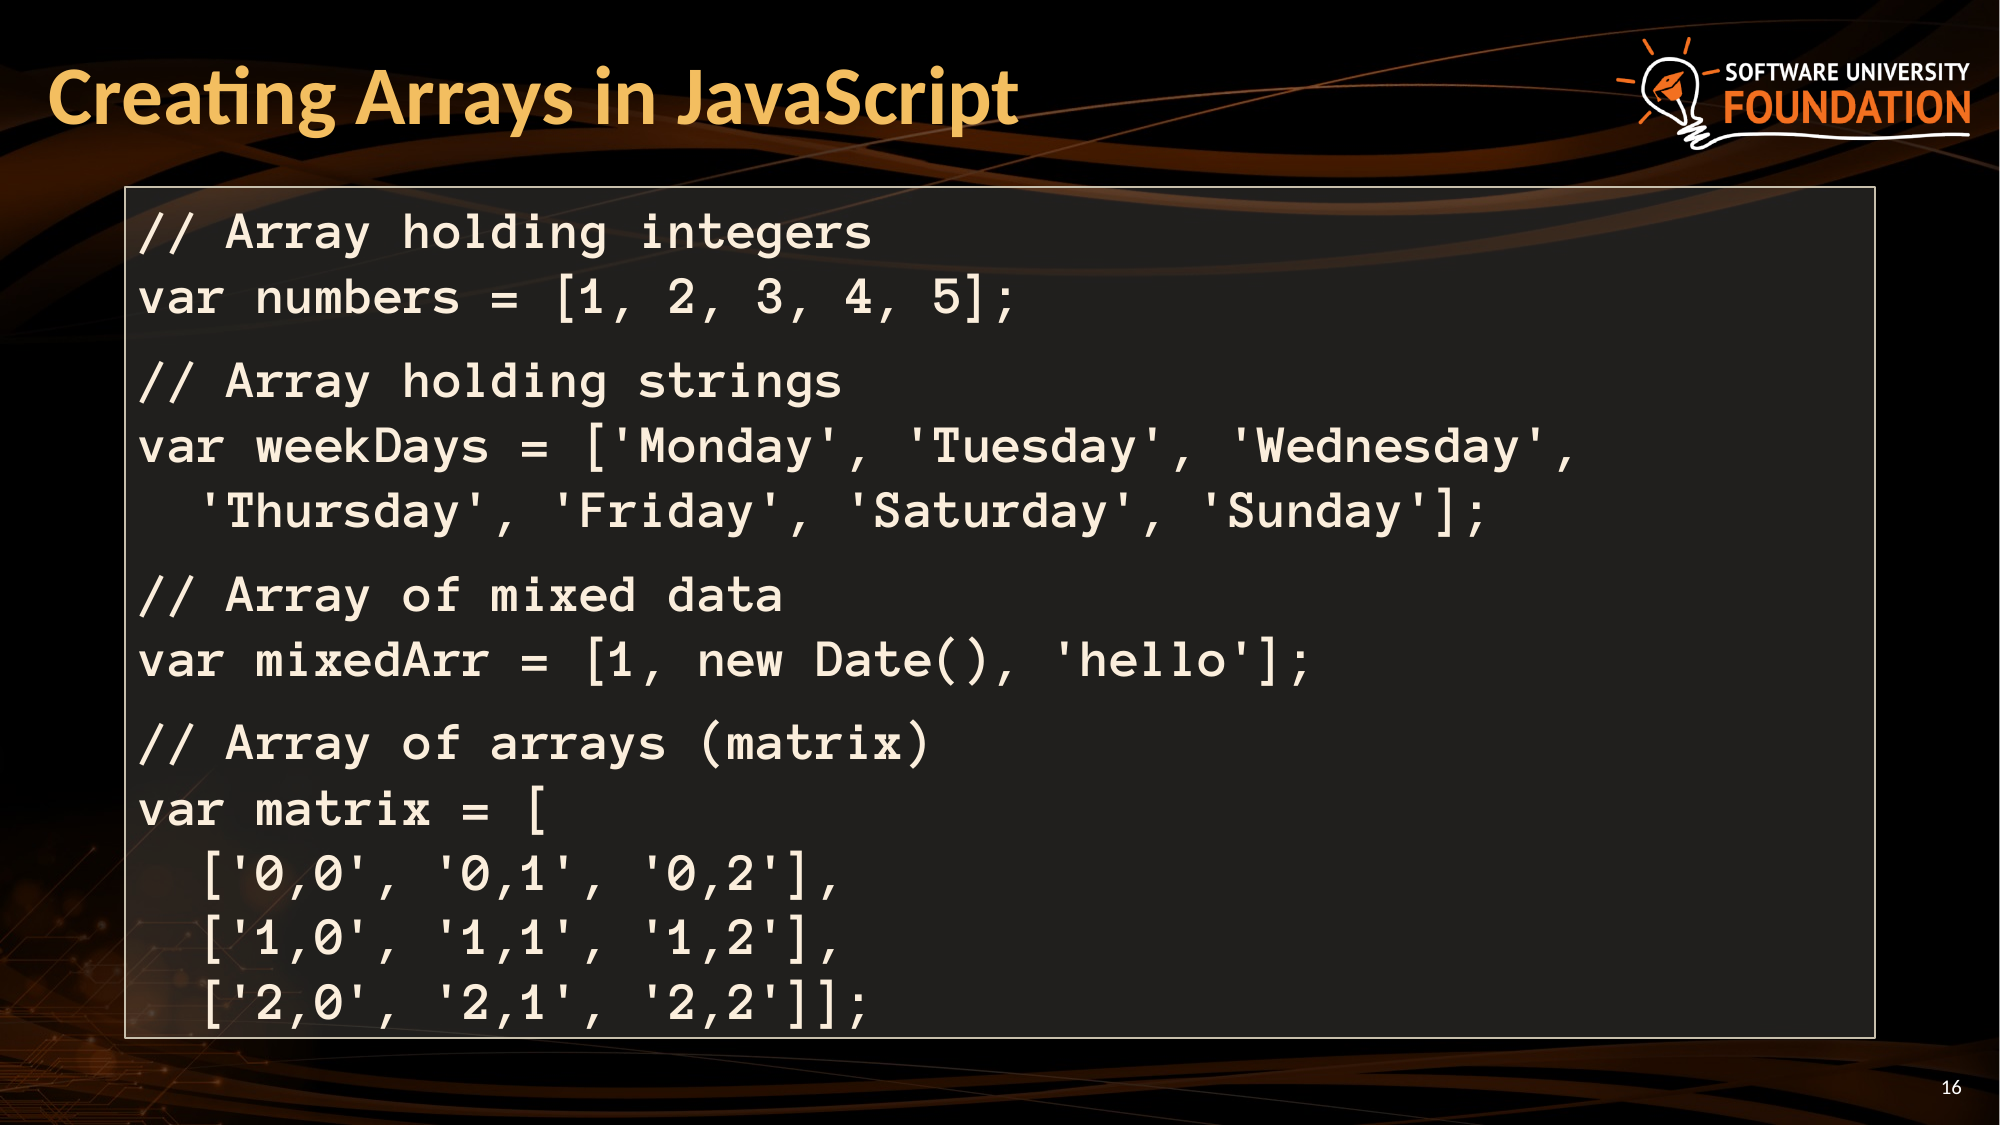

# Creating Arrays in JavaScript
// Array holding integers
var numbers = [1, 2, 3, 4, 5];
// Array holding strings
var weekDays = ['Monday', 'Tuesday', 'Wednesday',
  'Thursday', 'Friday', 'Saturday', 'Sunday'];
// Array of mixed data
var mixedArr = [1, new Date(), 'hello'];
// Array of arrays (matrix)
var matrix = [
  ['0,0', '0,1', '0,2'],
  ['1,0', '1,1', '1,2'],
  ['2,0', '2,1', '2,2']];
16